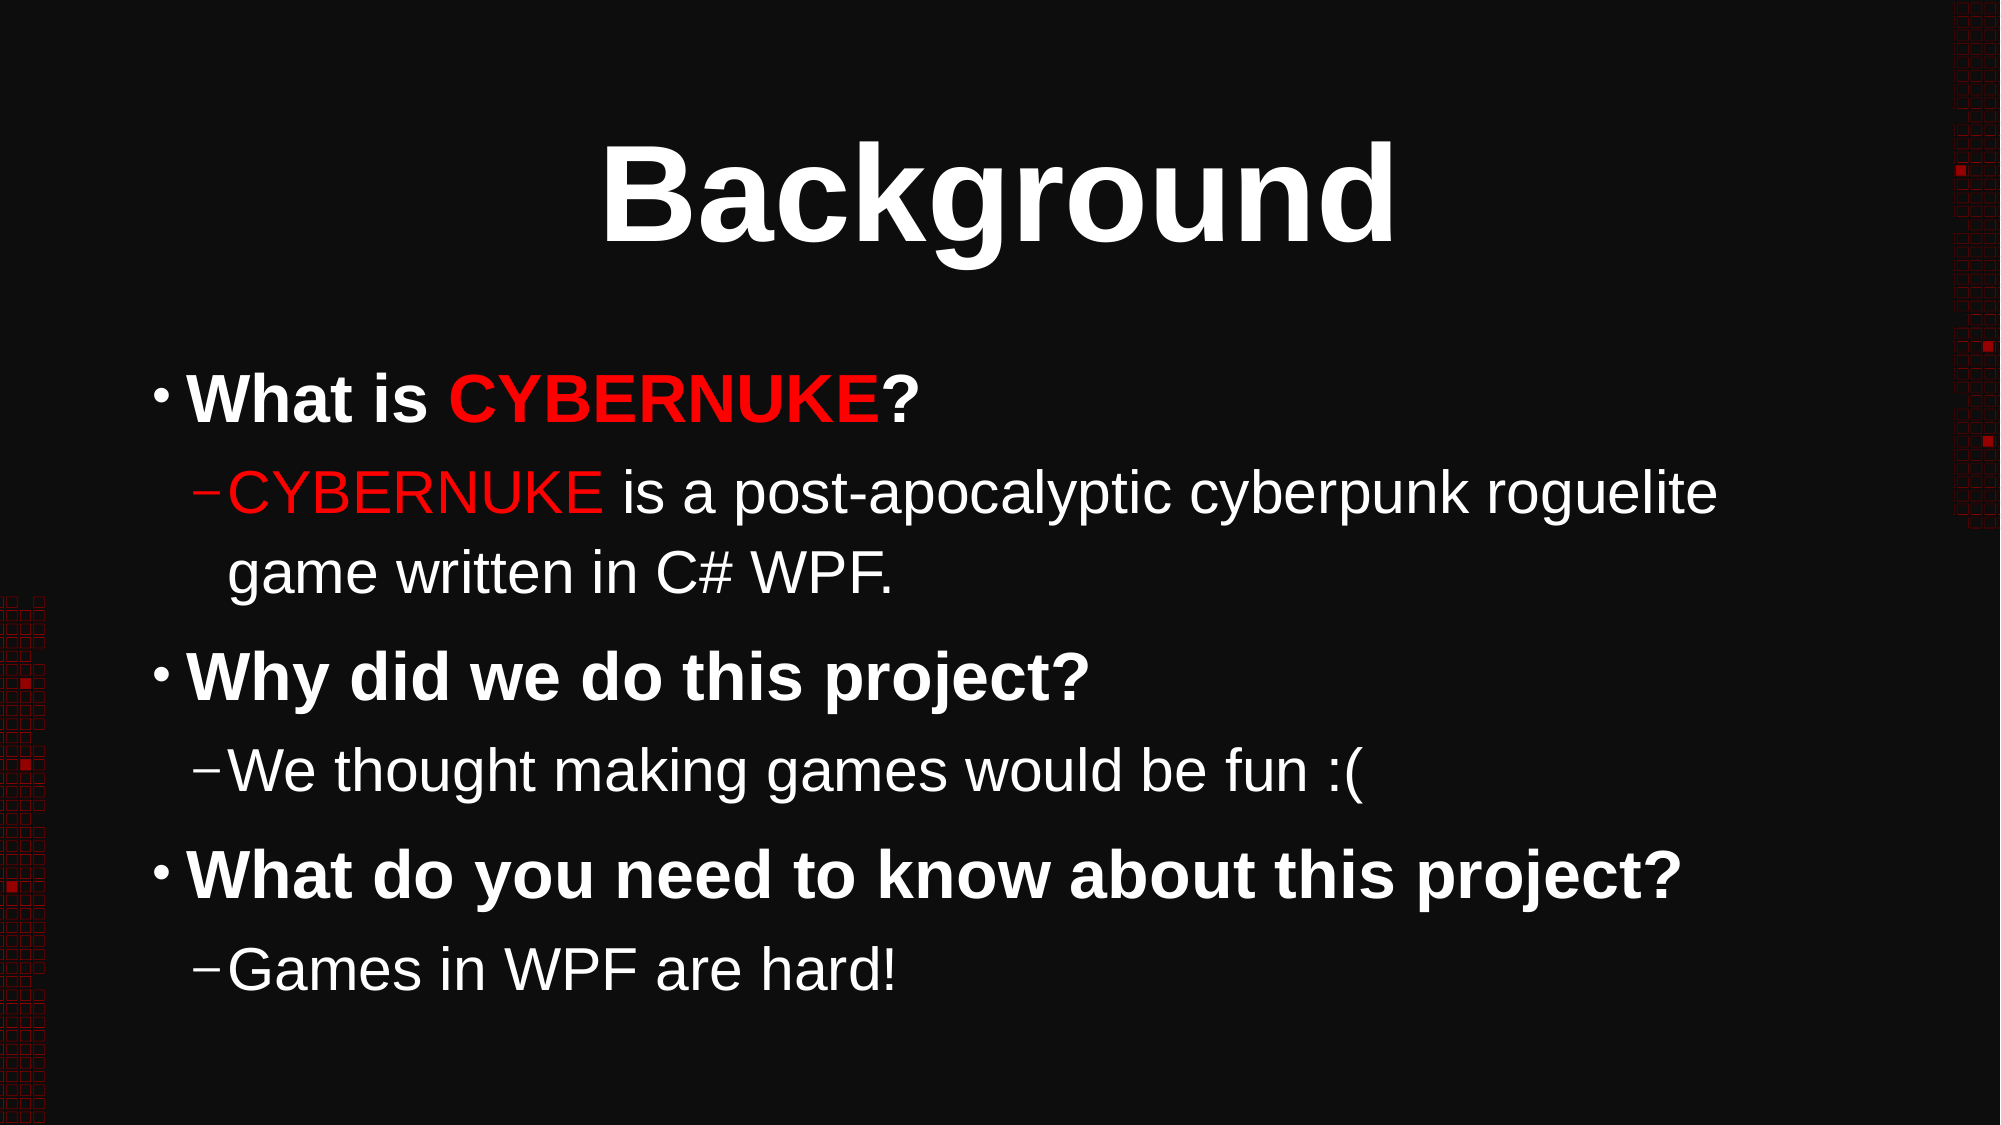

# Background
What is CYBERNUKE?
CYBERNUKE is a post-apocalyptic cyberpunk roguelite game written in C# WPF.
Why did we do this project?
We thought making games would be fun :(
What do you need to know about this project?
Games in WPF are hard!